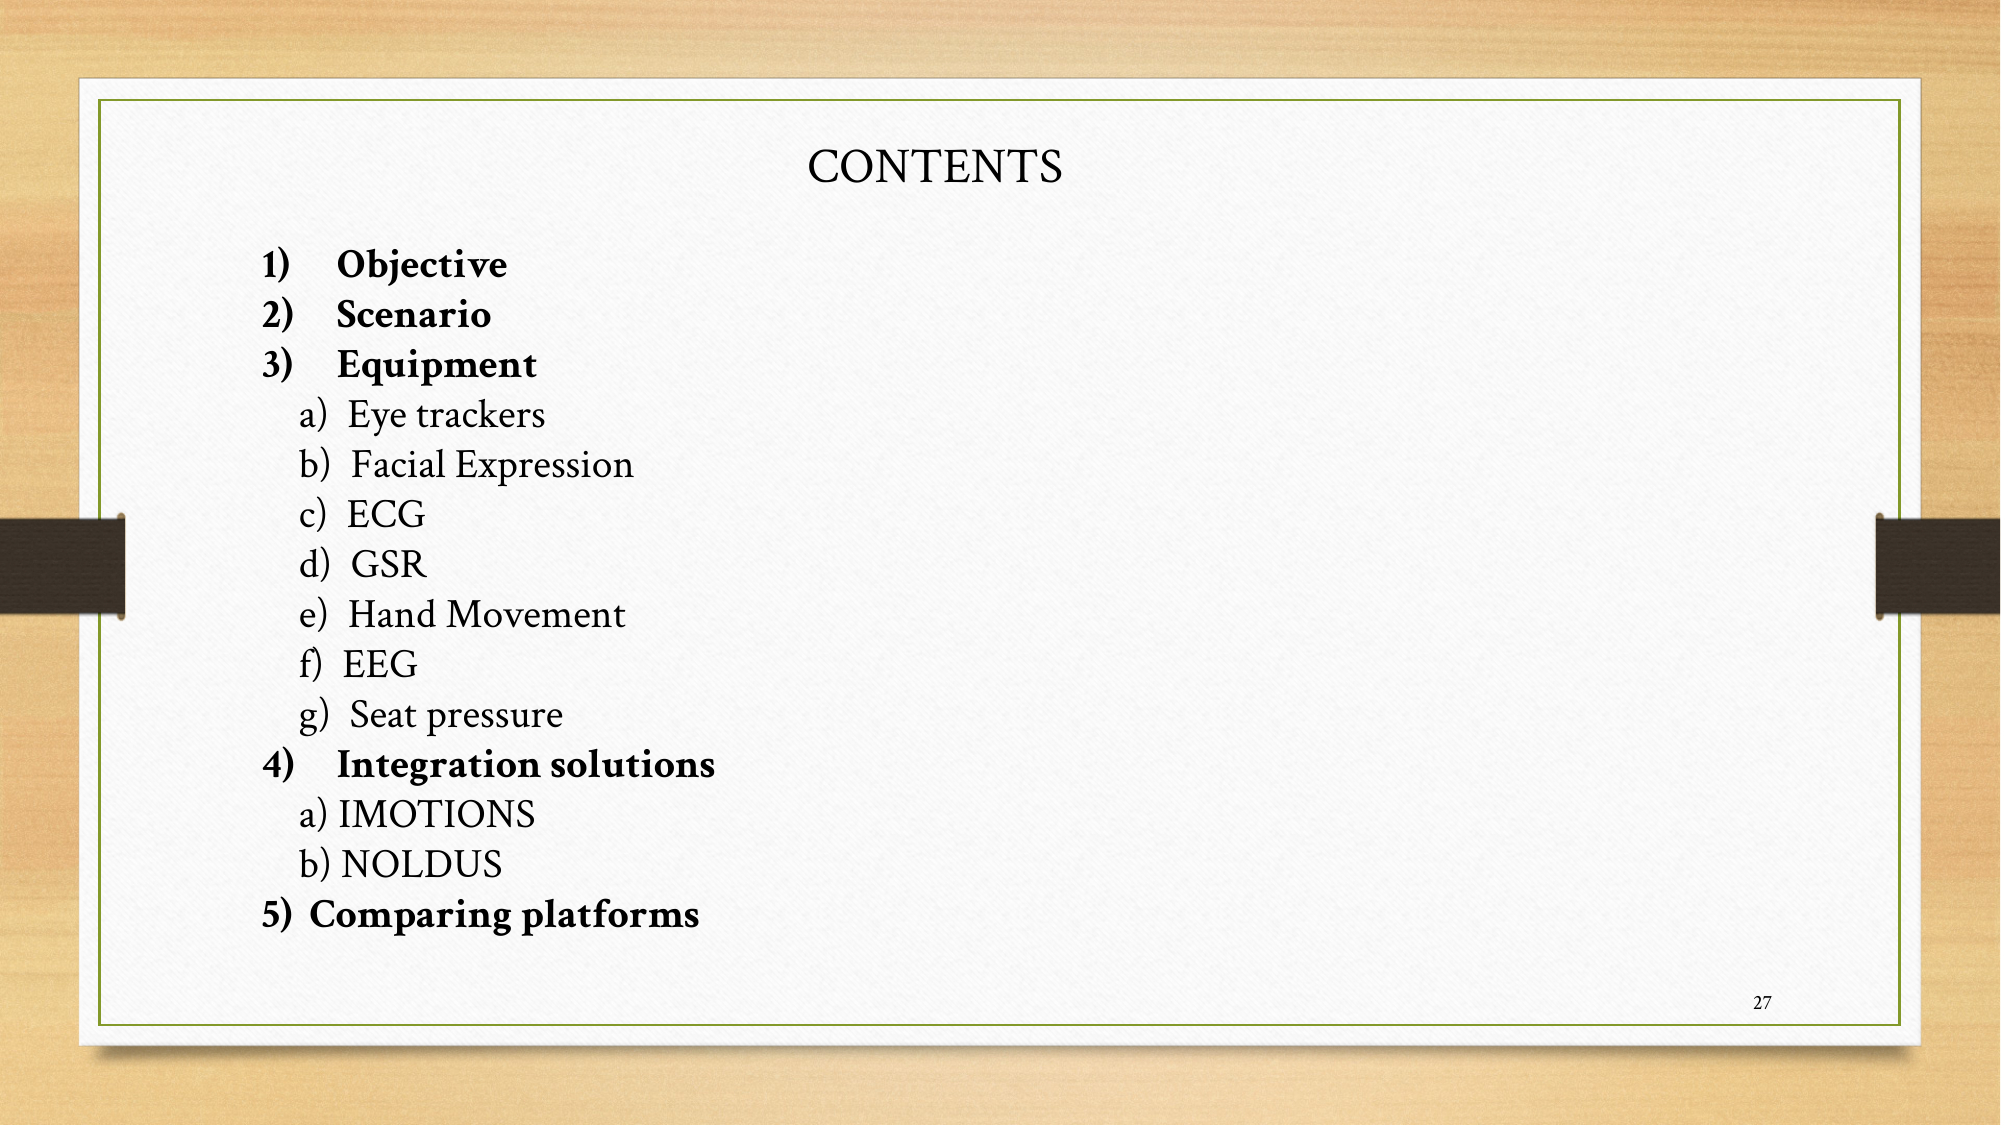

CONTENTS
Objective
Scenario
Equipment
    a)  Eye trackers
    b)  Facial Expression
    c)  ECG
    d)  GSR
    e)  Hand Movement
    f)  EEG
    g)  Seat pressure
Integration solutions
    a) IMOTIONS
    b) NOLDUS
5)  Comparing platforms

27